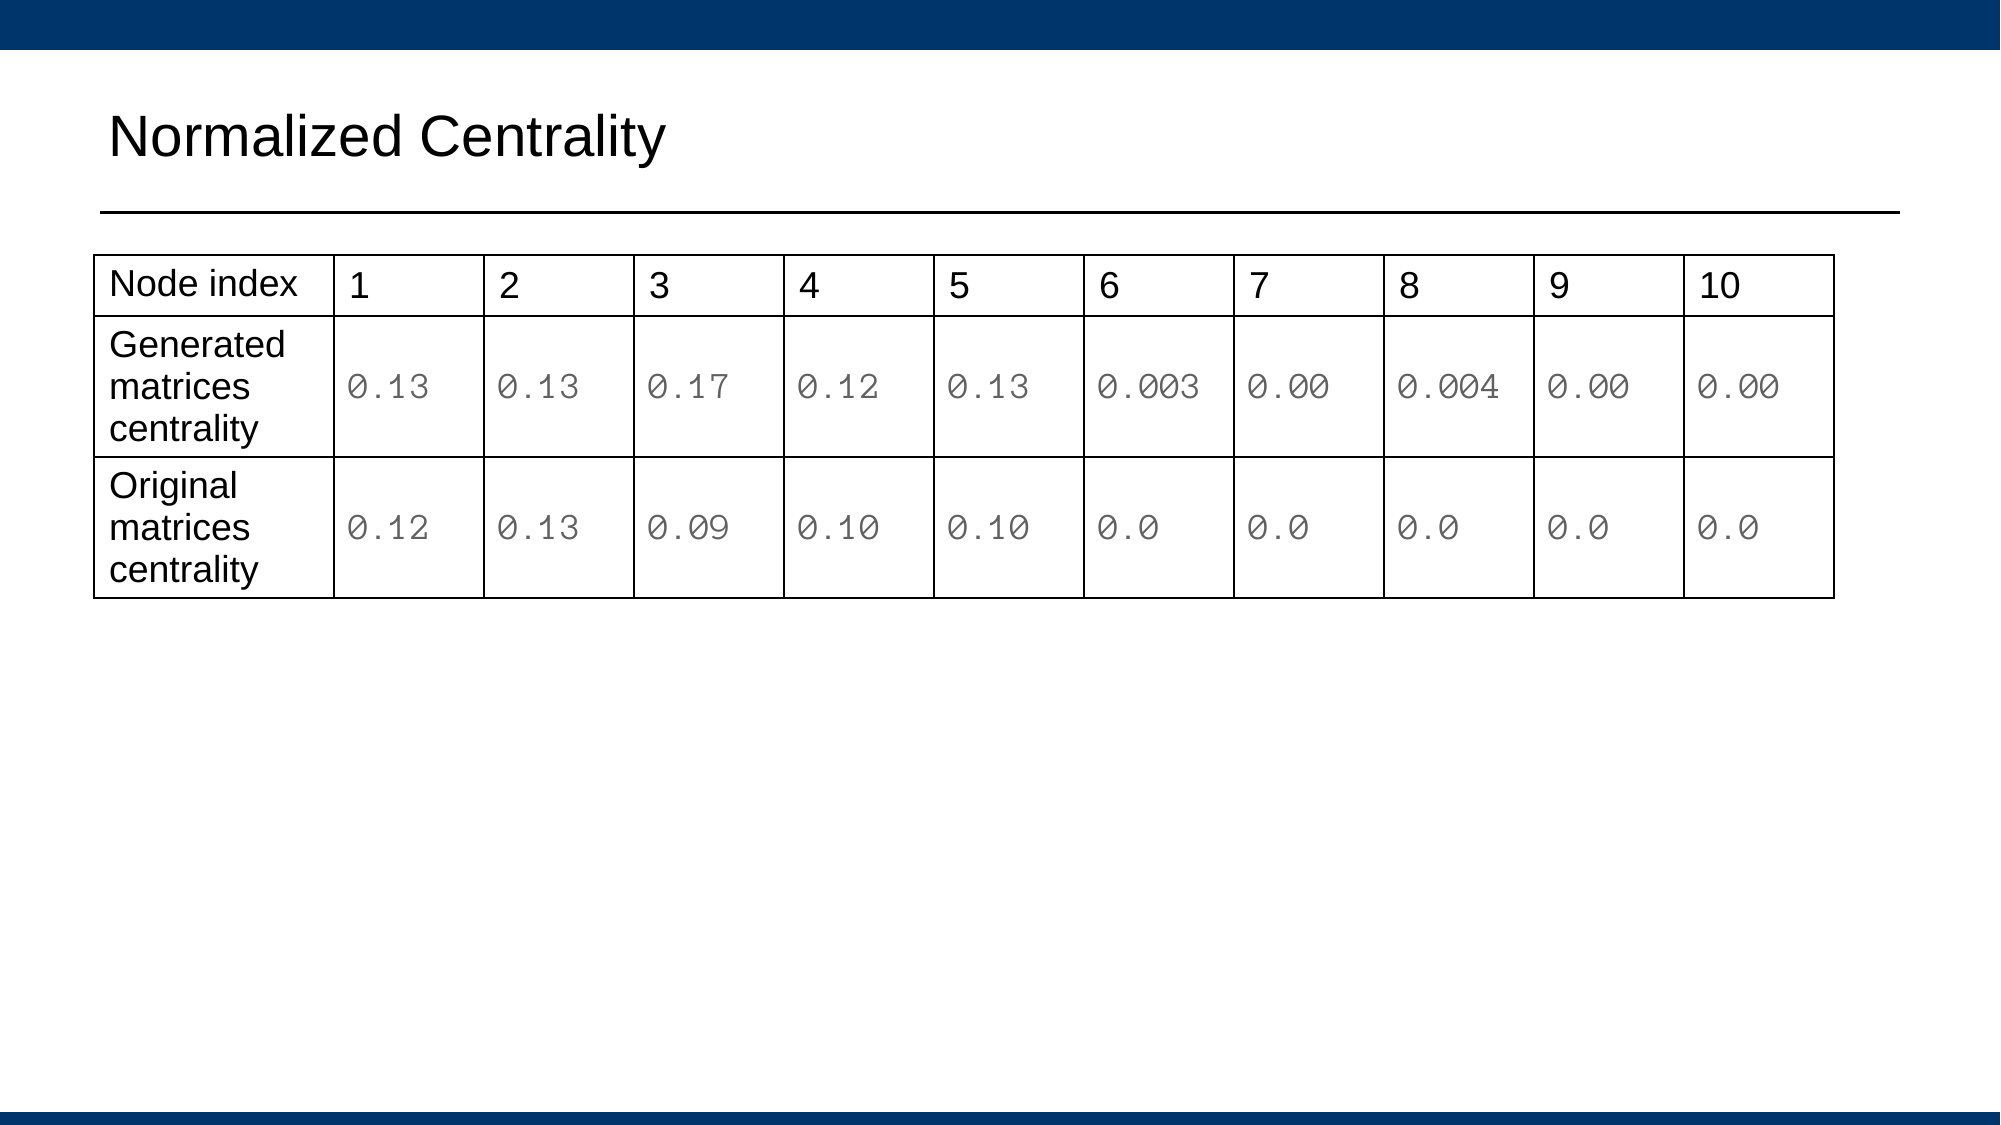

Normalized Centrality
| Node index | 1 | 2 | 3 | 4 | 5 | 6 | 7 | 8 | 9 | 10 |
| --- | --- | --- | --- | --- | --- | --- | --- | --- | --- | --- |
| Generated matrices centrality | 0.13 | 0.13 | 0.17 | 0.12 | 0.13 | 0.003 | 0.00 | 0.004 | 0.00 | 0.00 |
| Original matrices centrality | 0.12 | 0.13 | 0.09 | 0.10 | 0.10 | 0.0 | 0.0 | 0.0 | 0.0 | 0.0 |